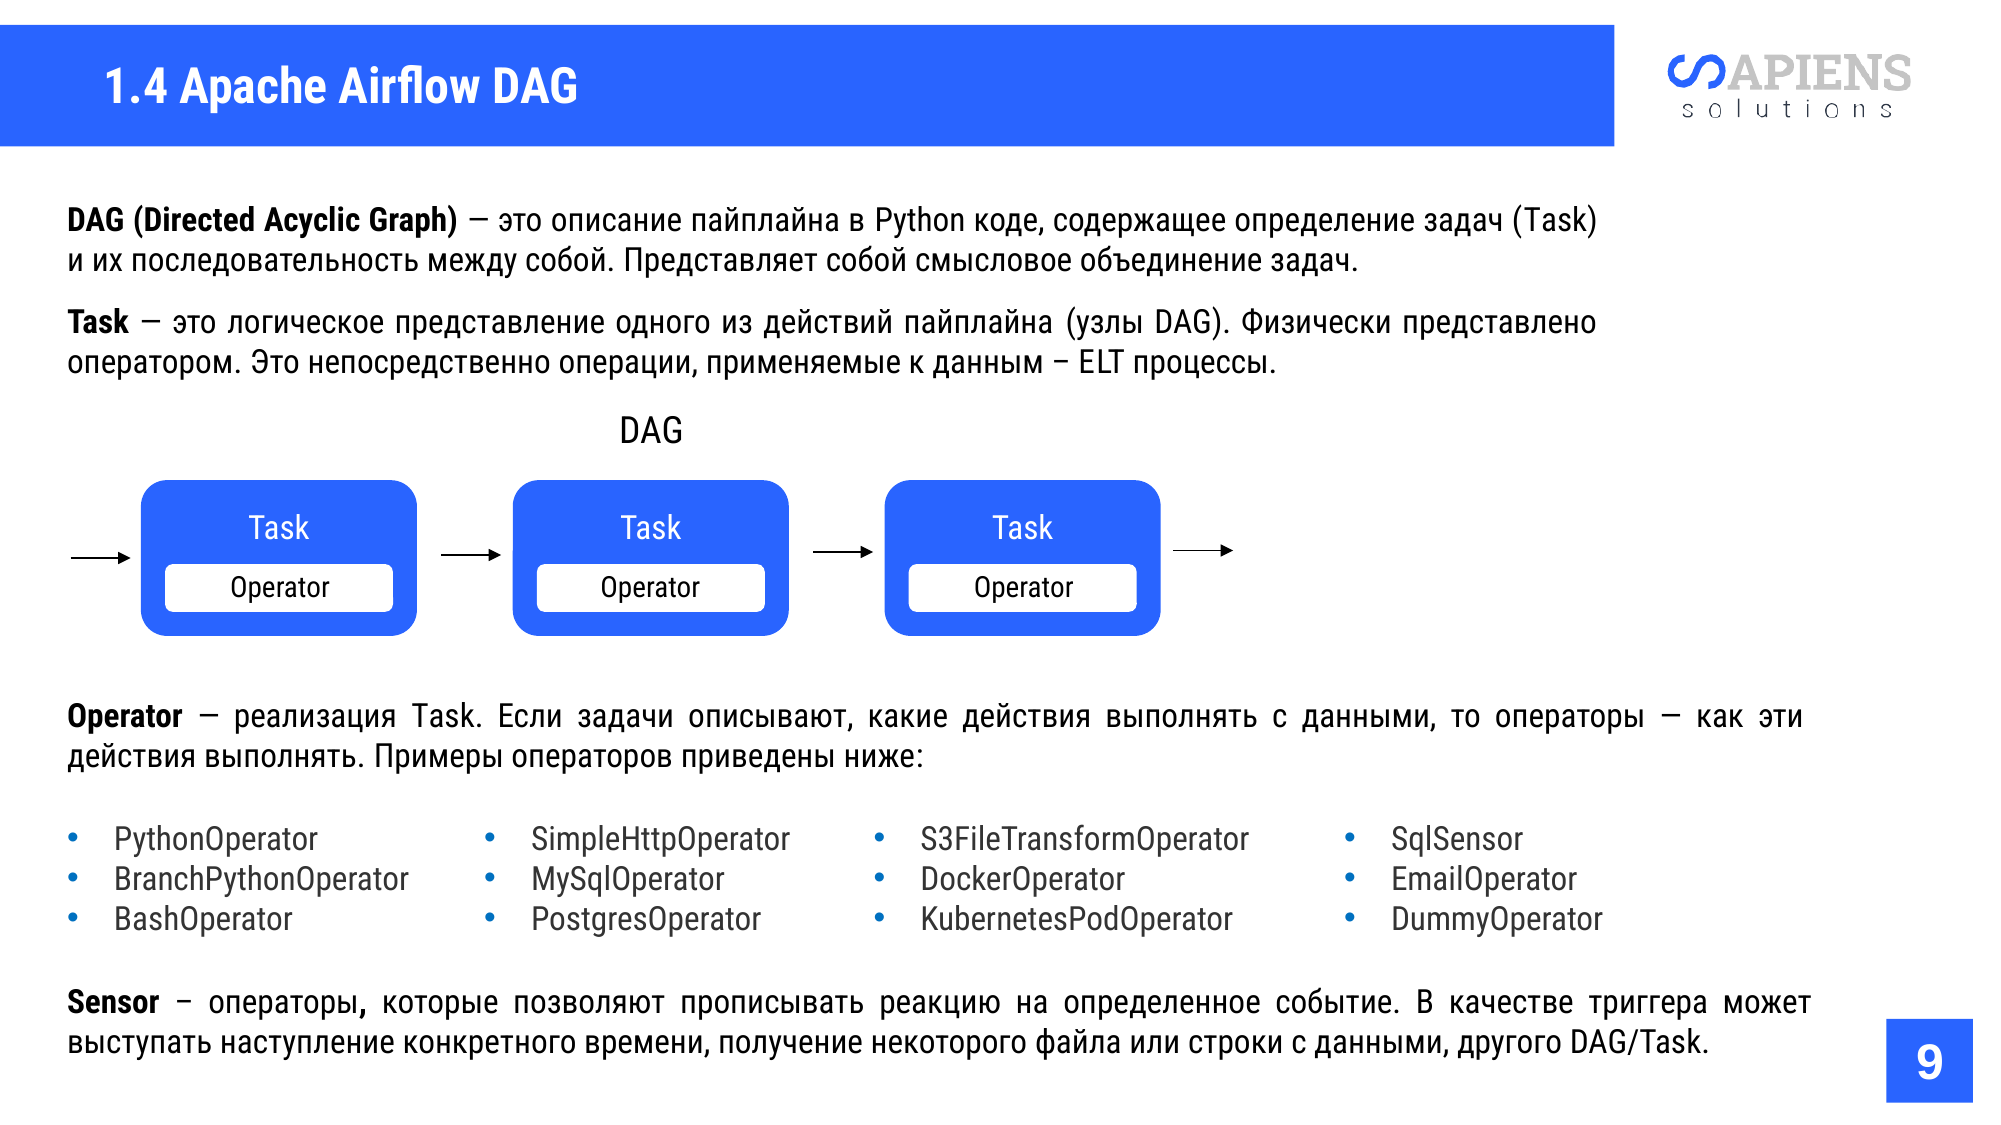

1.4 Apache Airflow DAG
DAG (Directed Acyclic Graph) — это описание пайплайна в Python коде, содержащее определение задач (Task) и их последовательность между собой. Представляет собой смысловое объединение задач.

Task — это логическое представление одного из действий пайплайна (узлы DAG). Физически представлено оператором. Это непосредственно операции, применяемые к данным – ELT процессы.
DAG

Task
Task
Task
Operator
Operator
Operator
Operator — реализация Task. Если задачи описывают, какие действия выполнять с данными, то операторы — как эти действия выполнять. Примеры операторов приведены ниже:

SqlSensor
EmailOperator
DummyOperator
PythonOperator
BranchPythonOperator
BashOperator
SimpleHttpOperator
MySqlOperator
PostgresOperator
S3FileTransformOperator
DockerOperator
KubernetesPodOperator
Sensor – операторы, которые позволяют прописывать реакцию на определенное событие. В качестве триггера может выступать наступление конкретного времени, получение некоторого файла или строки с данными, другого DAG/Task.

9